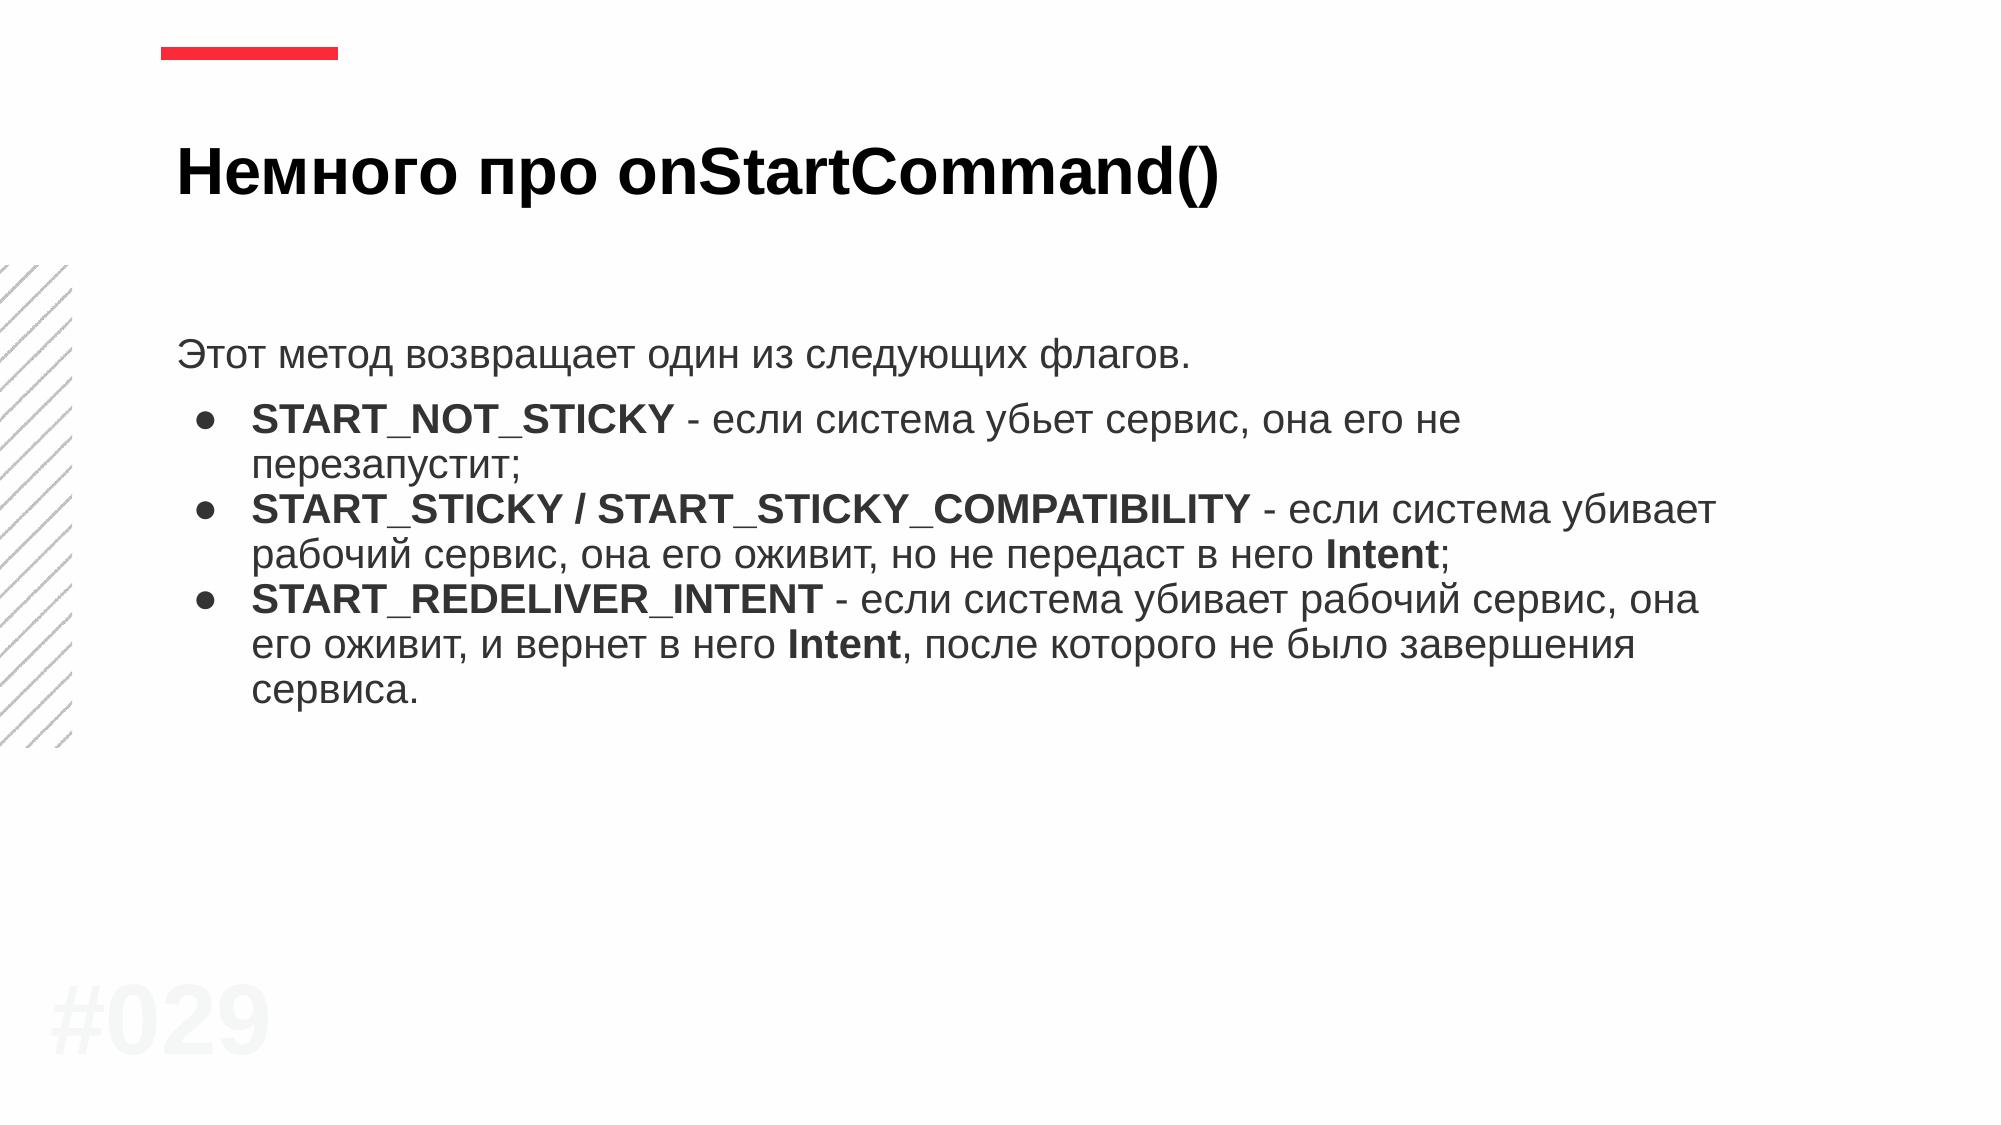

Немного про onStartCommand()
Этот метод возвращает один из следующих флагов.
START_NOT_STICKY - если система убьет сервис, она его не перезапустит;
START_STICKY / START_STICKY_COMPATIBILITY - если система убивает рабочий сервис, она его оживит, но не передаст в него Intent;
START_REDELIVER_INTENT - если система убивает рабочий сервис, она его оживит, и вернет в него Intent, после которого не было завершения сервиса.
#029